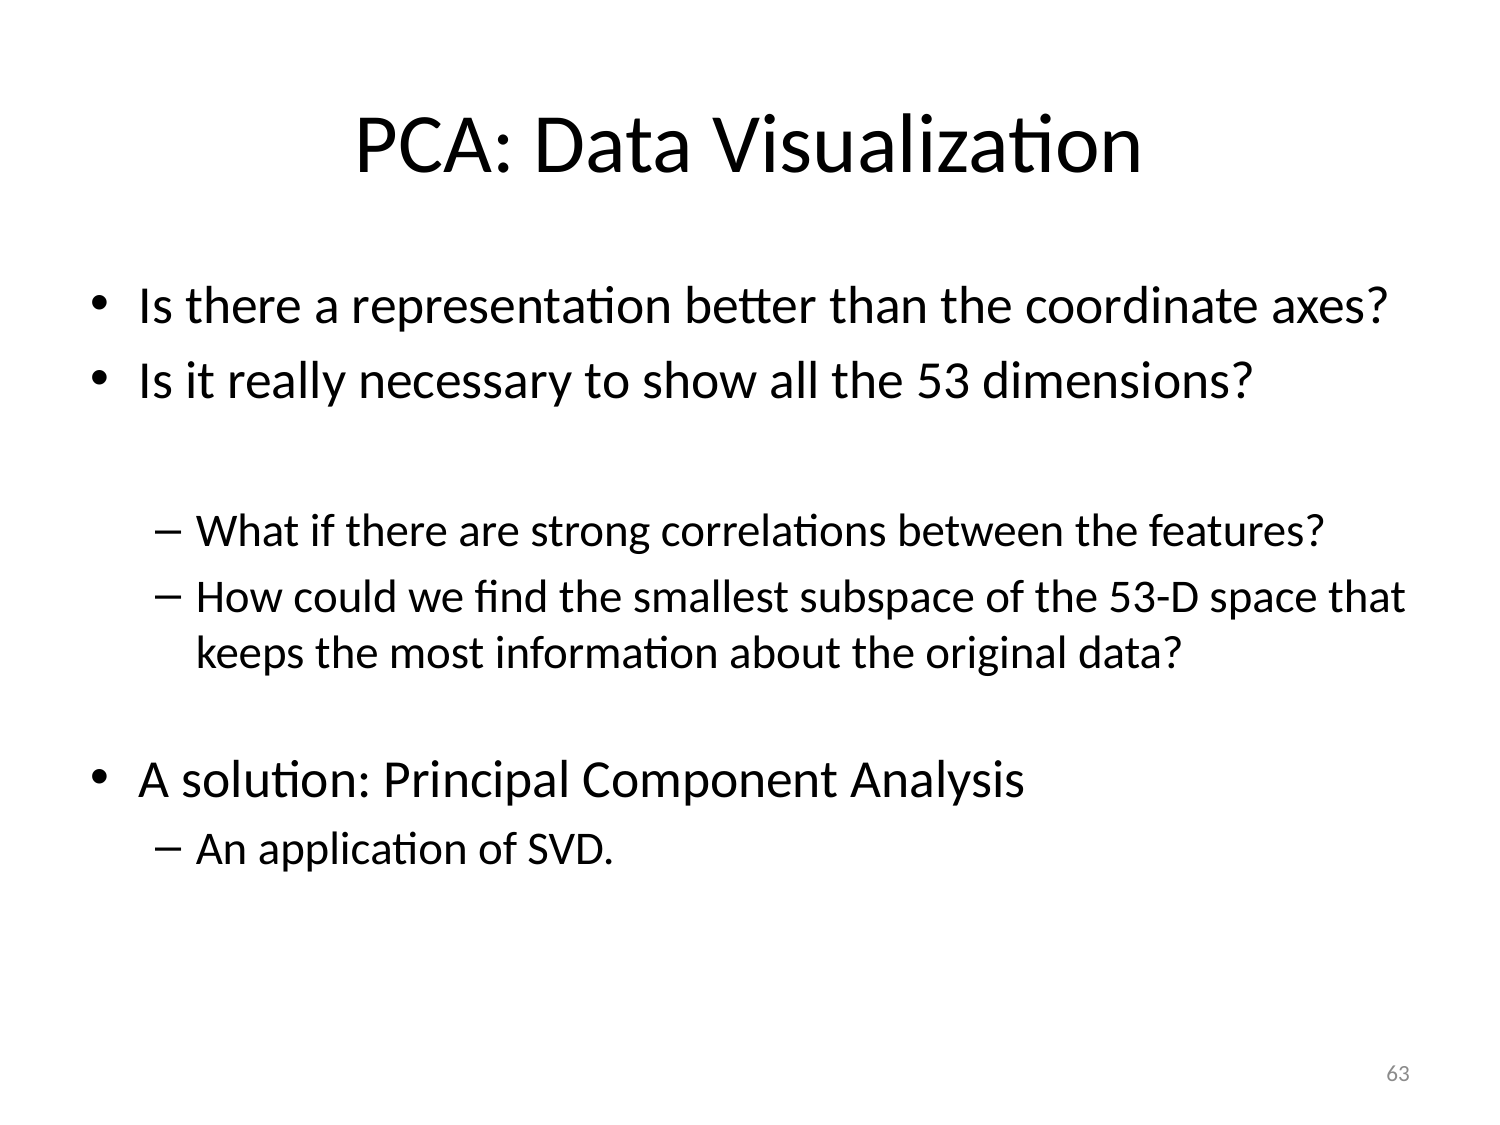

# PCA: Data Visualization
Is there a representation better than the coordinate axes?
Is it really necessary to show all the 53 dimensions?

What if there are strong correlations between the features?
How could we find the smallest subspace of the 53-D space that keeps the most information about the original data?

A solution: Principal Component Analysis
An application of SVD.
63